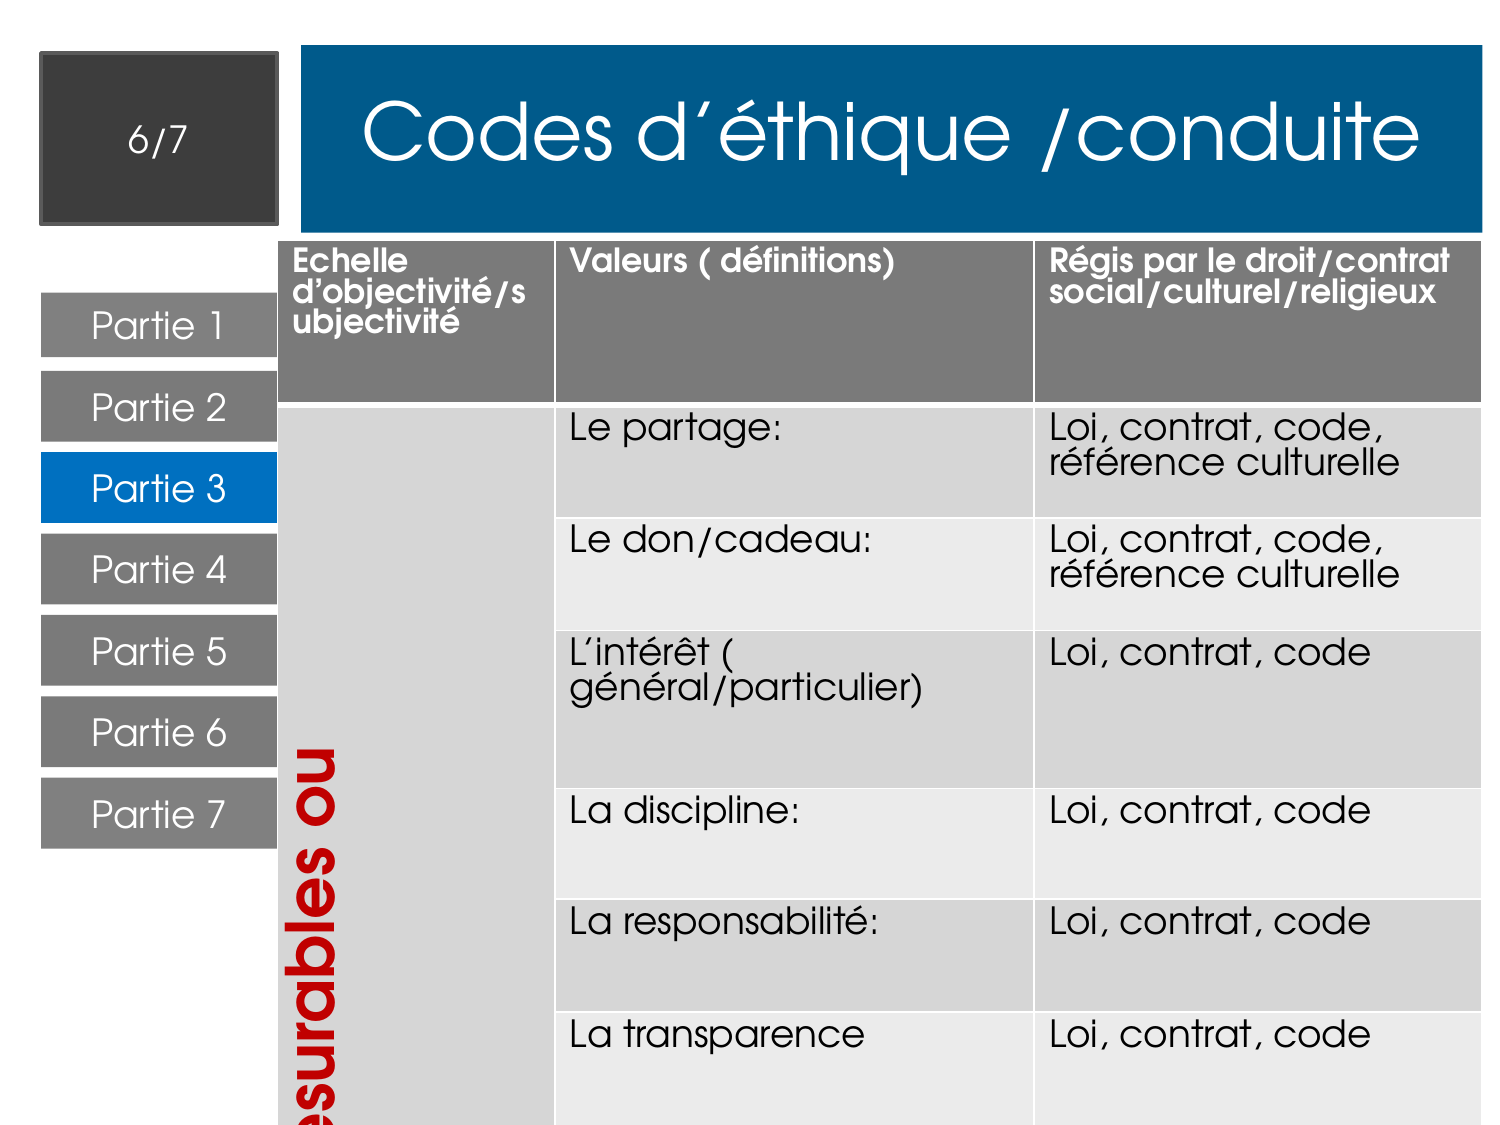

# Codes d’éthique /conduite
6/7
| Echelle d’objectivité/subjectivité | Valeurs ( définitions) | Régis par le droit/contrat social/culturel/religieux |
| --- | --- | --- |
| Valeurs mesurables ou concrètes | Le partage: | Loi, contrat, code, référence culturelle |
|  | Le don/cadeau: | Loi, contrat, code, référence culturelle |
|  | L’intérêt ( général/particulier) | Loi, contrat, code |
|  | La discipline: | Loi, contrat, code |
|  | La responsabilité: | Loi, contrat, code |
|  | La transparence | Loi, contrat, code |

Partie 1
Partie 2
Partie 3
Partie 4
Partie 5
Partie 6
Partie 7